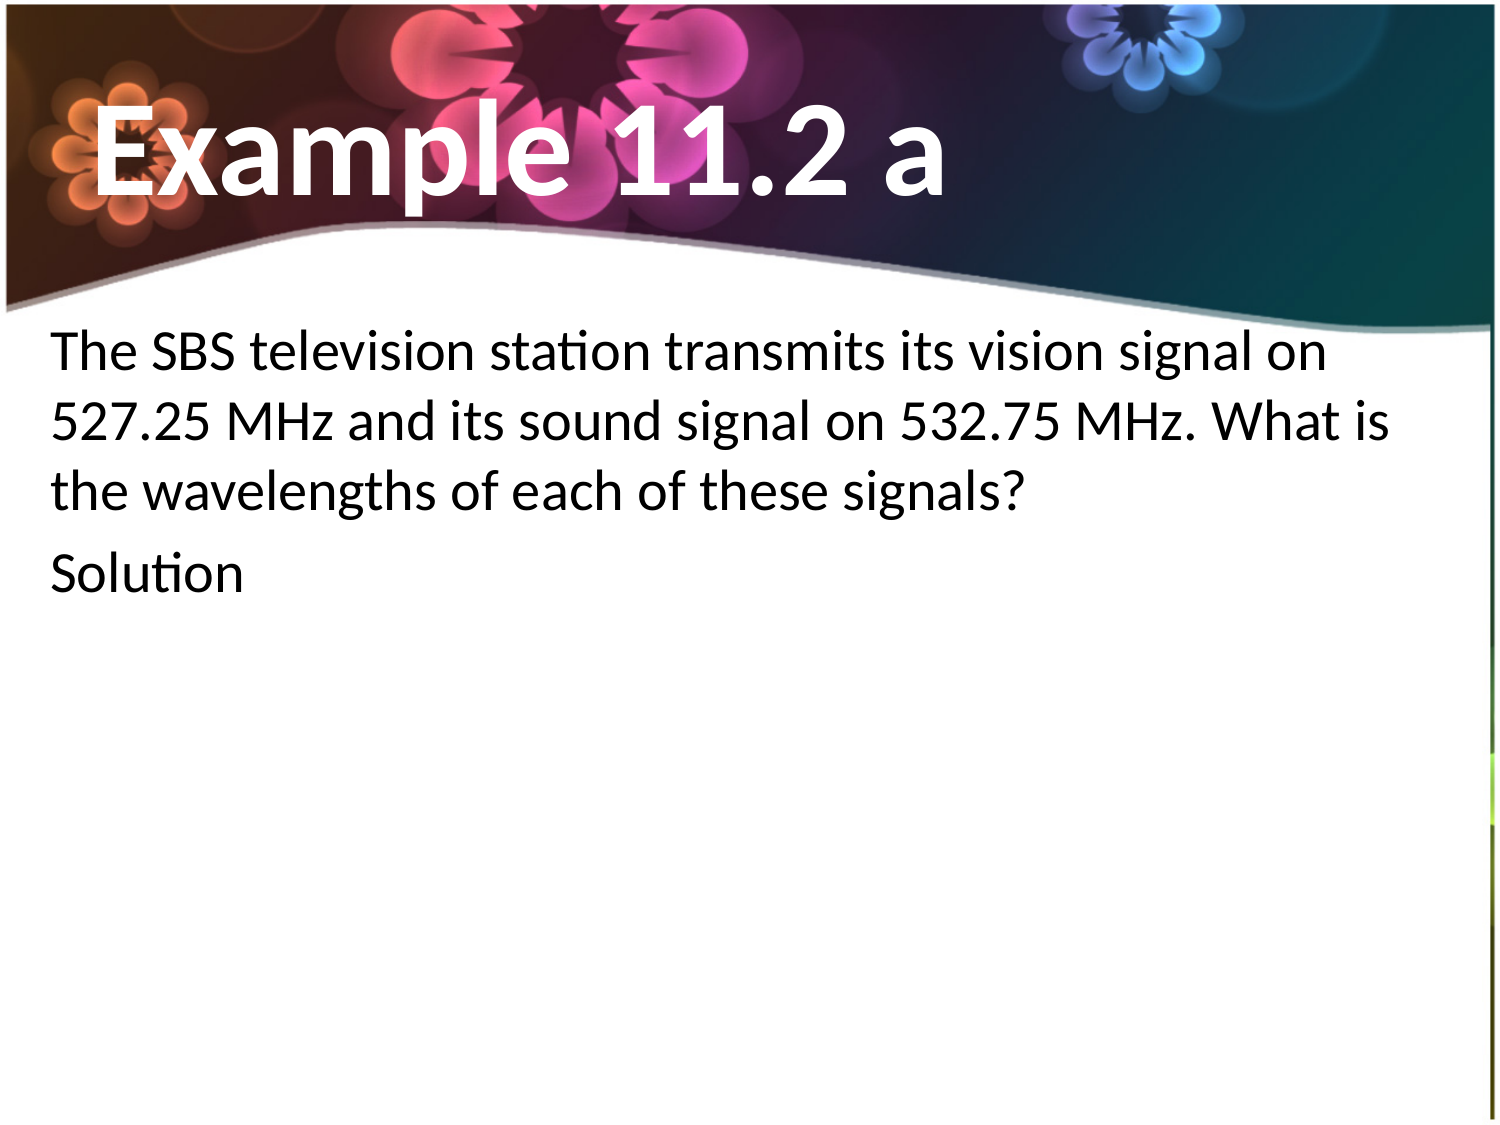

# Example 11.2 a
The SBS television station transmits its vision signal on 527.25 MHz and its sound signal on 532.75 MHz. What is the wavelengths of each of these signals?
Solution